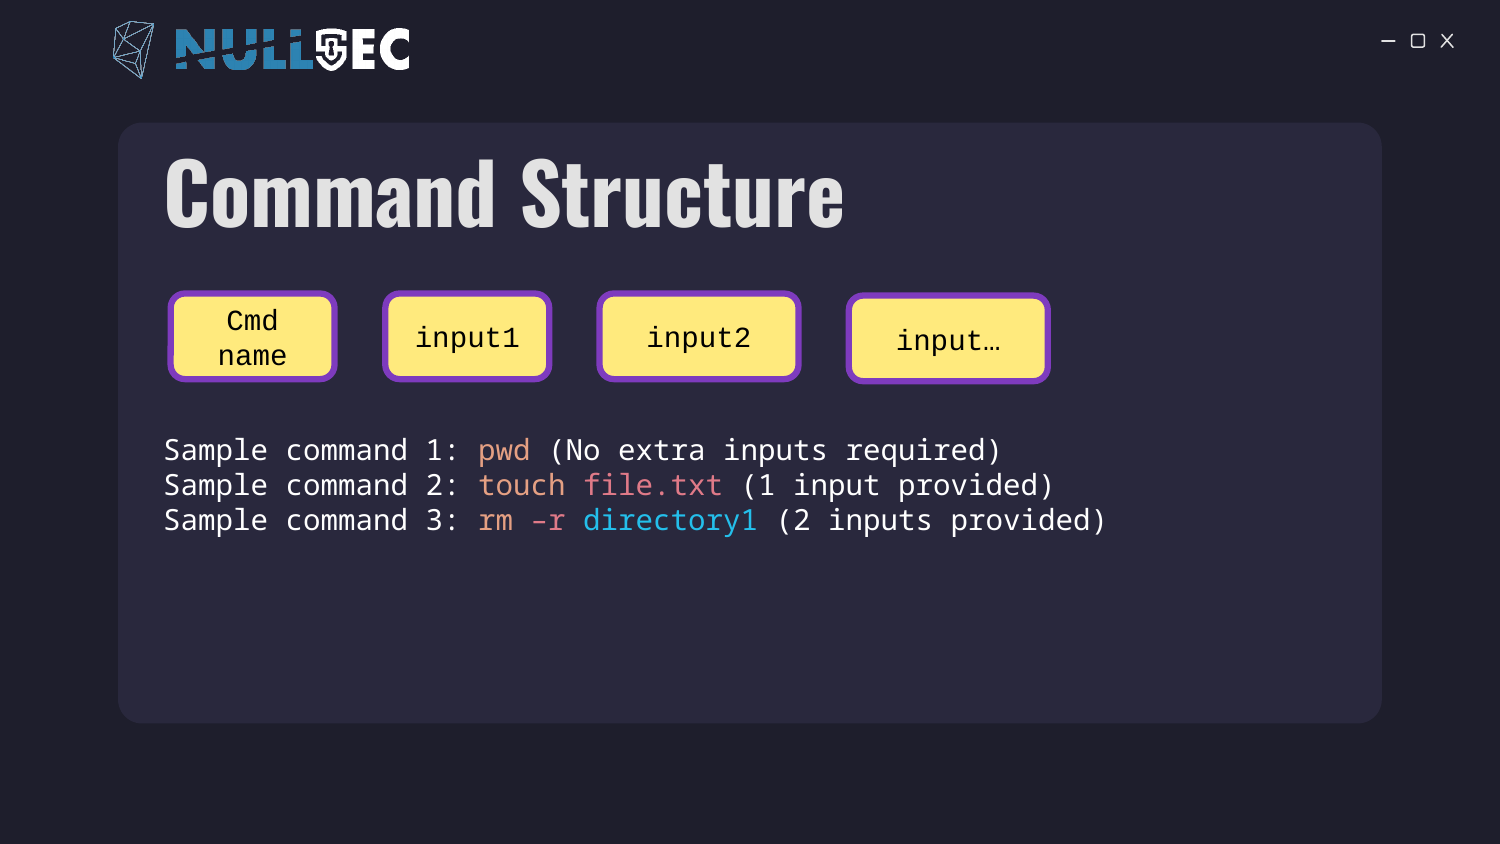

# Command Structure
Cmd name
input1
input2
input…
Sample command 1: pwd (No extra inputs required)
Sample command 2: touch file.txt (1 input provided)
Sample command 3: rm –r directory1 (2 inputs provided)